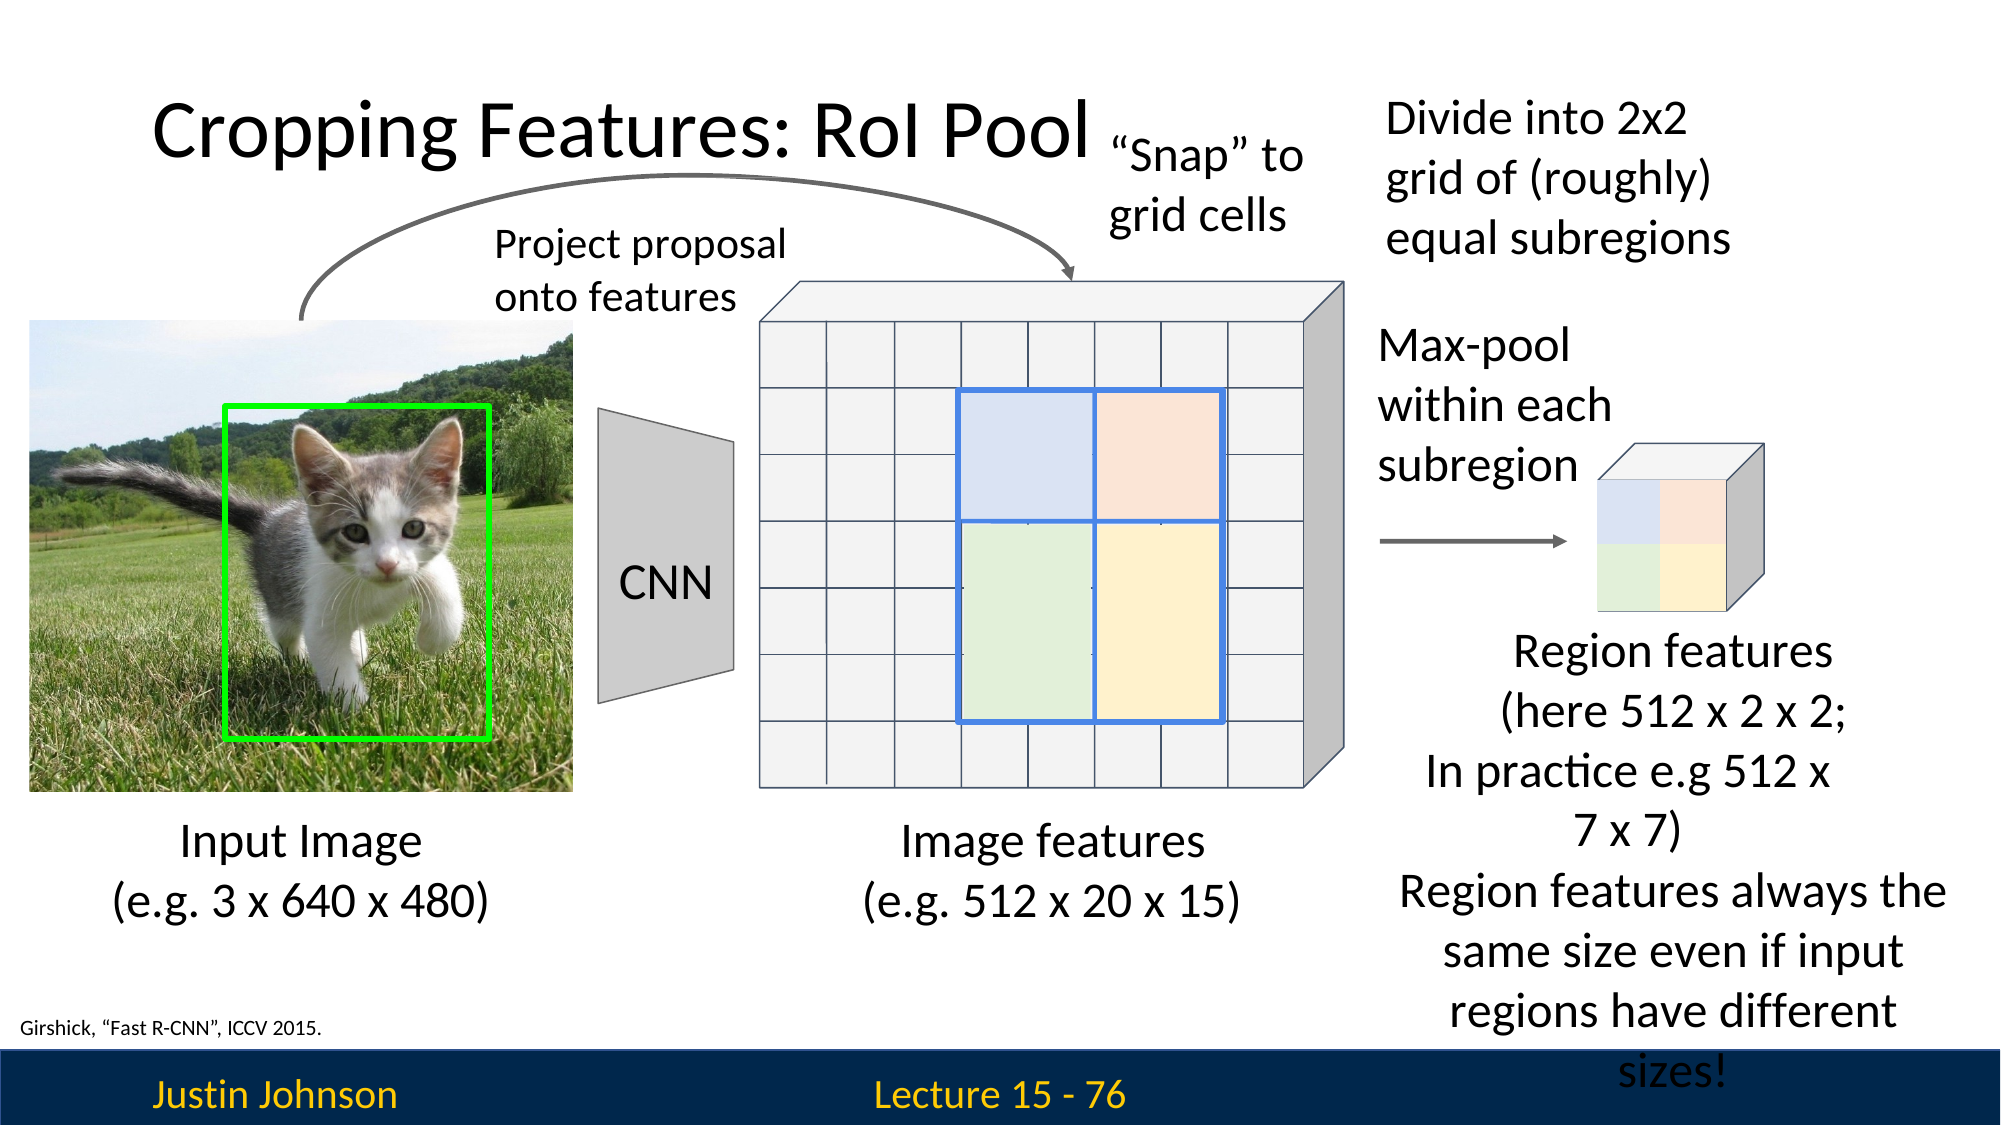

# Cropping Features: RoI Pool
Divide into 2x2 grid of (roughly) equal subregions
“Snap” to grid cells

Project proposal onto features

Max-pool within each subregion

|  |  |
| --- | --- |
|  |  |

CNN

Region features (here 512 x 2 x 2;
In practice e.g 512 x 7 x 7)

Image features (e.g. 512 x 20 x 15)
Input Image (e.g. 3 x 640 x 480)
Region features always the same size even if input regions have different sizes!
November 6, 2019
Girshick, “Fast R-CNN”, ICCV 2015.
Justin Johnson
Lecture 15 - 76